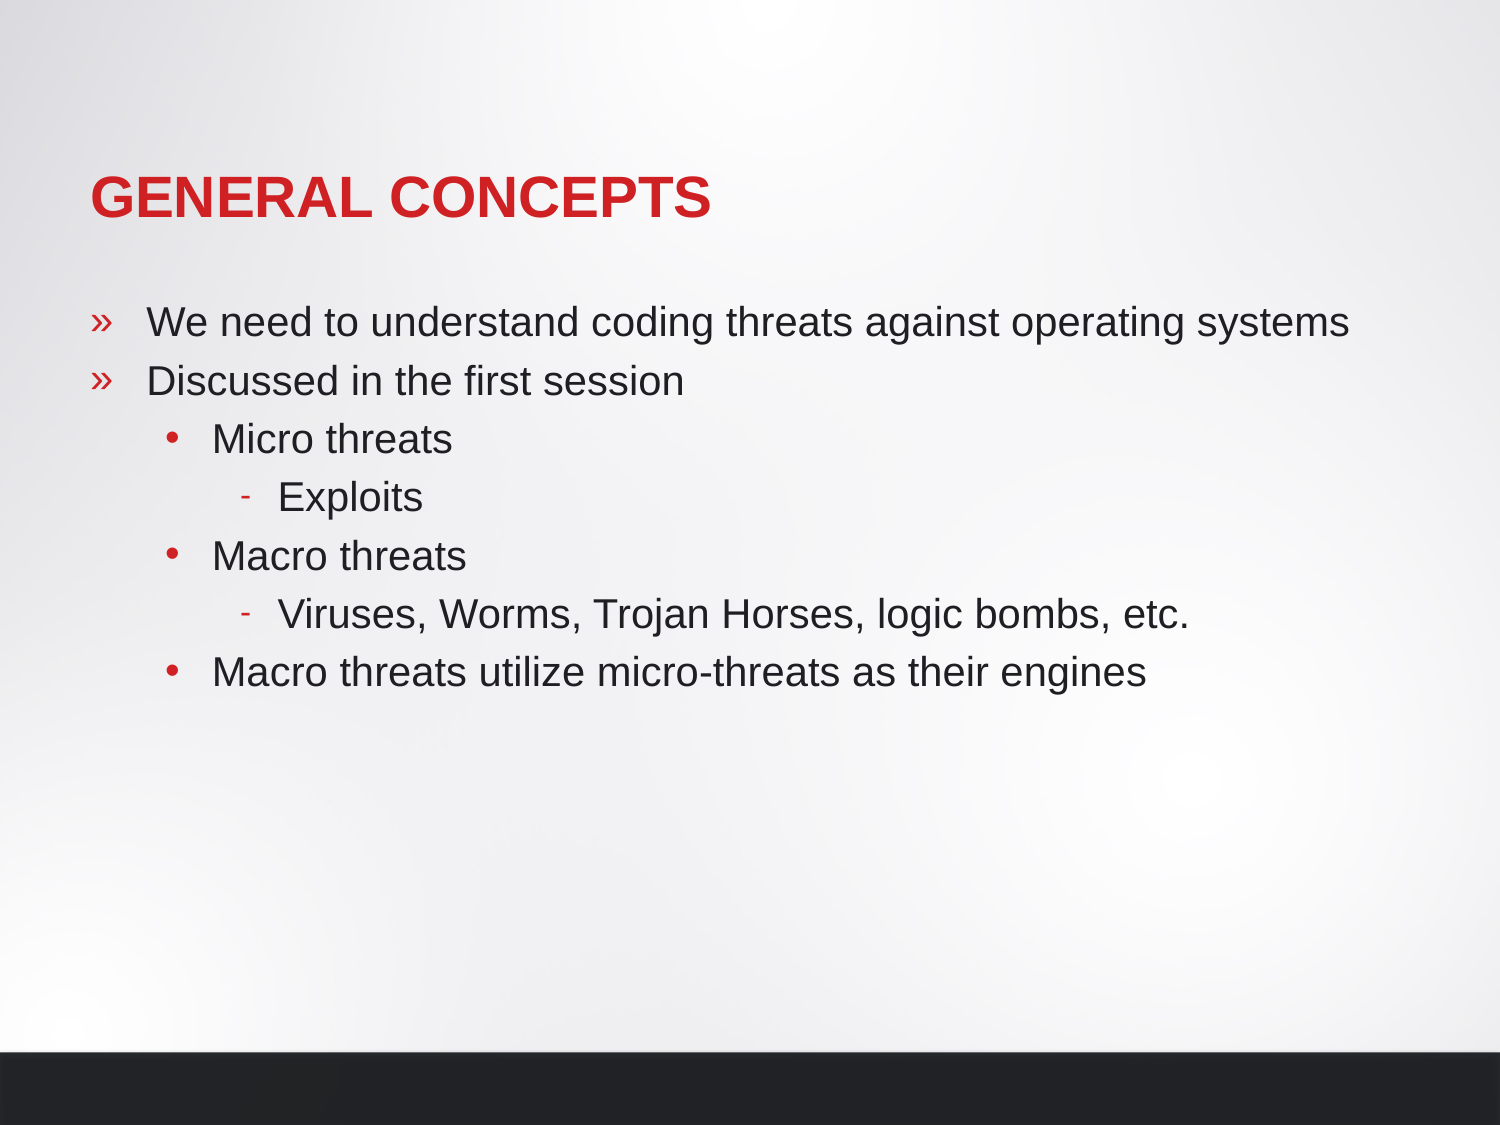

# General concepts
We need to understand coding threats against operating systems
Discussed in the first session
Micro threats
Exploits
Macro threats
Viruses, Worms, Trojan Horses, logic bombs, etc.
Macro threats utilize micro-threats as their engines